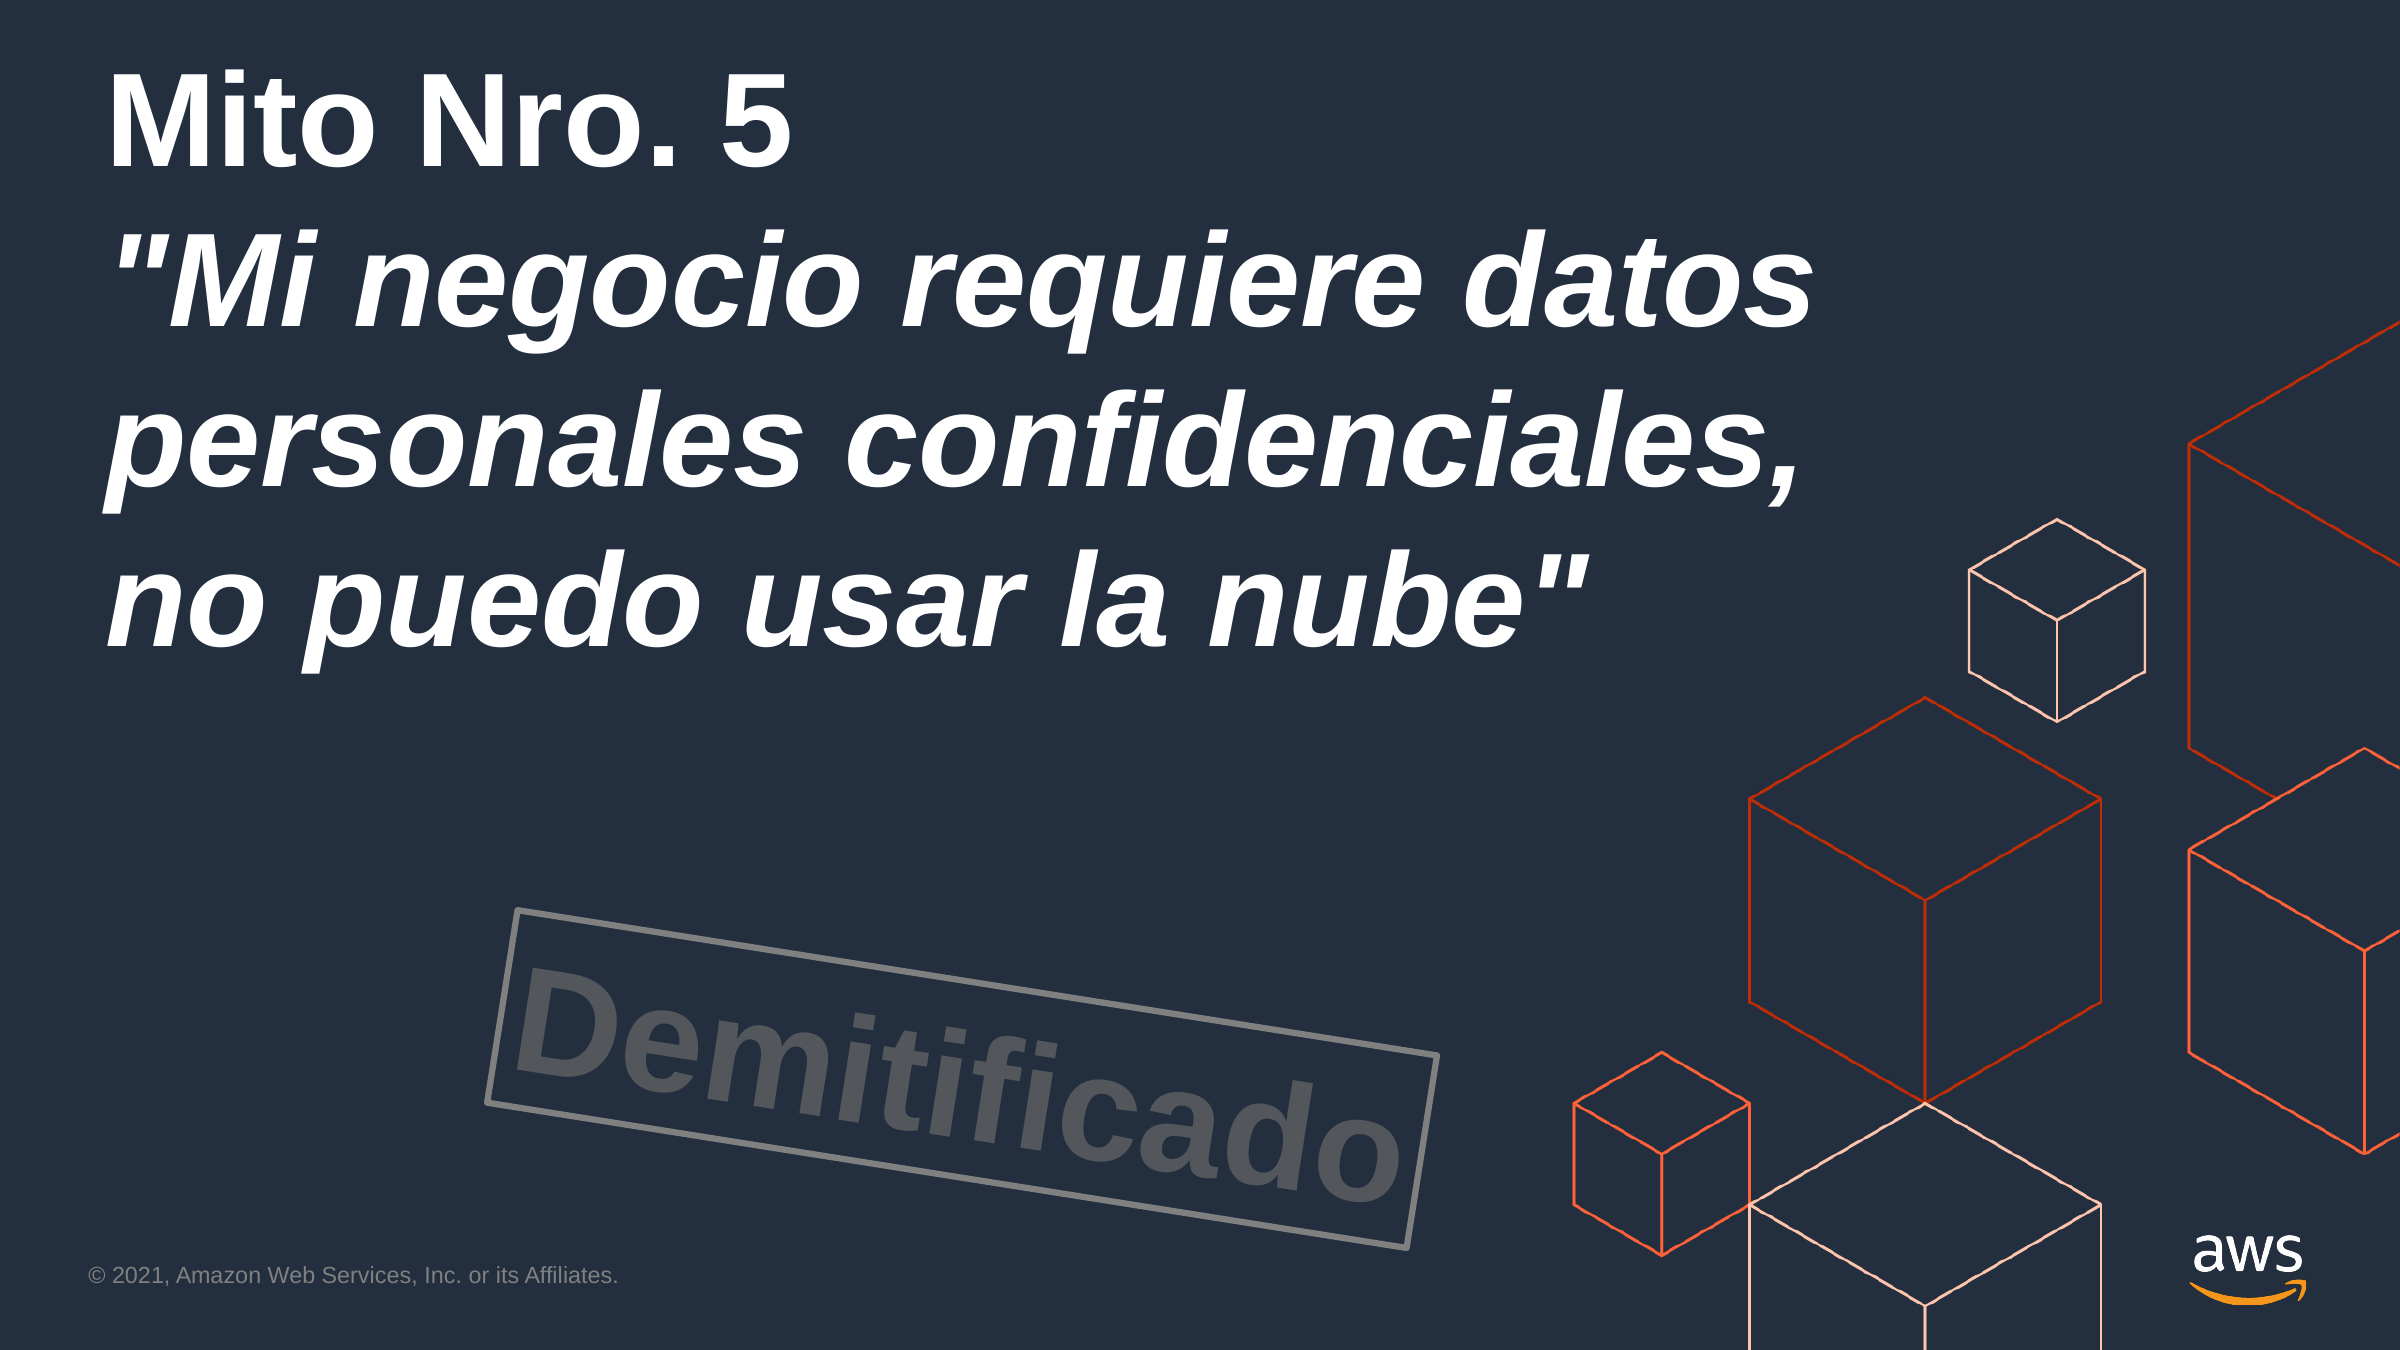

# Mito Nro. 5 "Mi negocio requiere datos personales confidenciales, no puedo usar la nube"
Demitificado